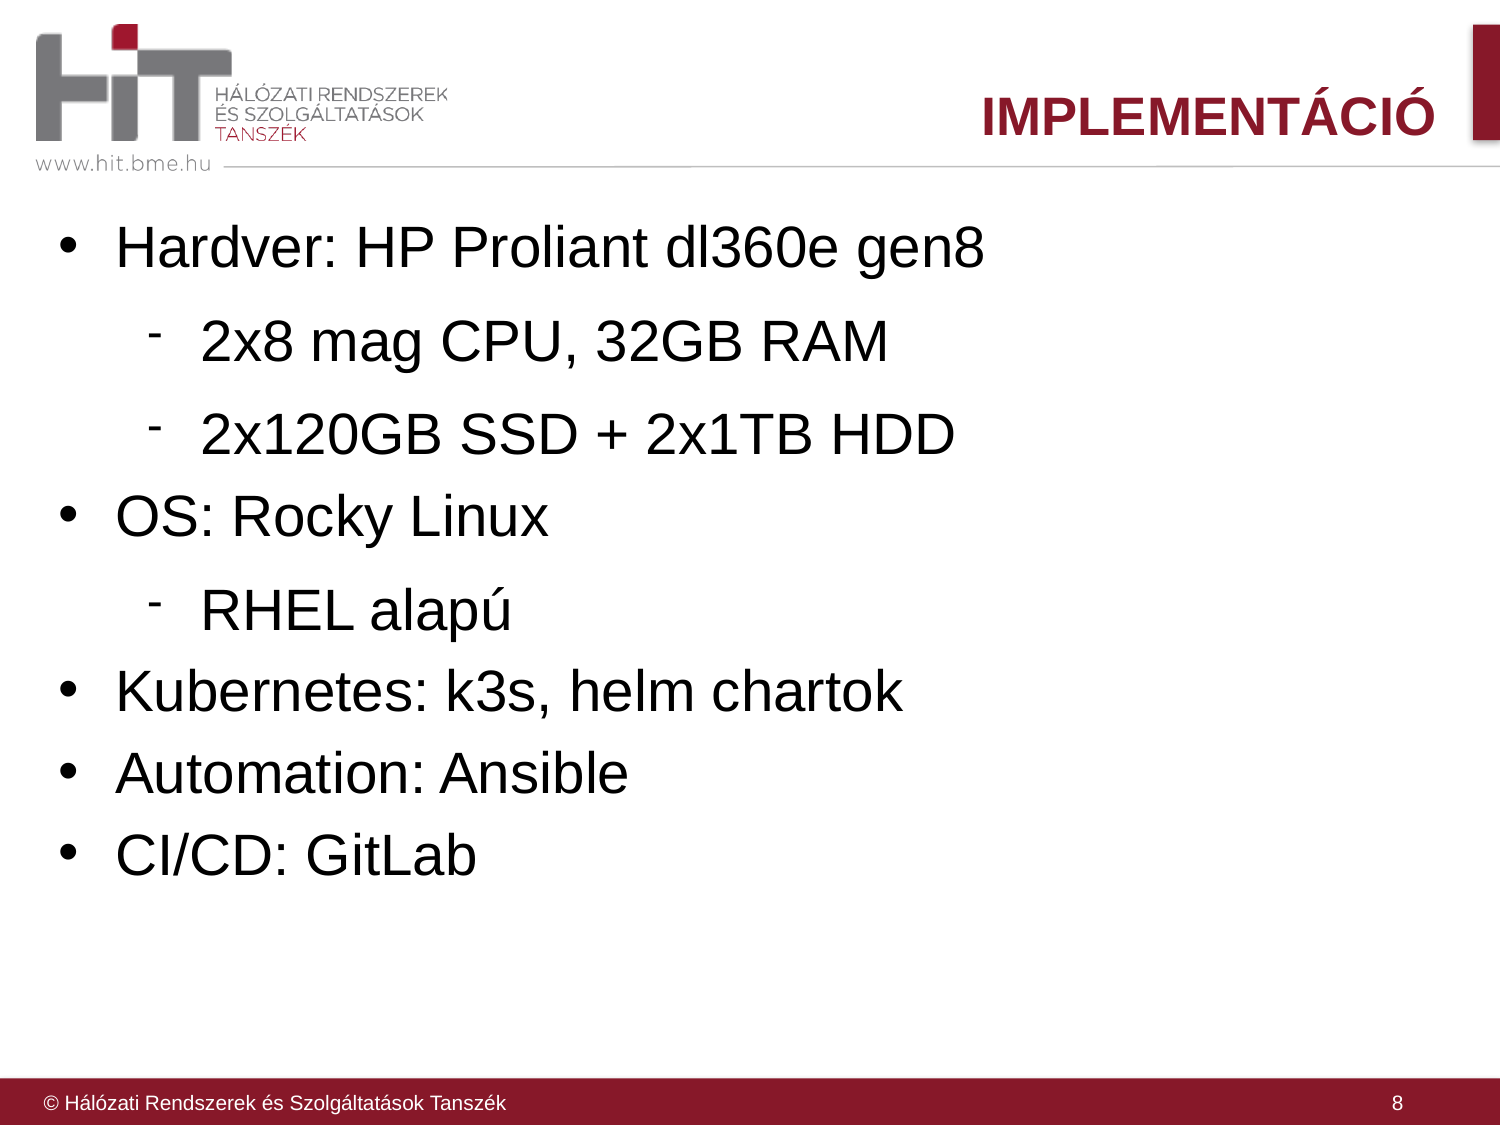

# implementáció
Hardver: HP Proliant dl360e gen8
2x8 mag CPU, 32GB RAM
2x120GB SSD + 2x1TB HDD
OS: Rocky Linux
RHEL alapú
Kubernetes: k3s, helm chartok
Automation: Ansible
CI/CD: GitLab